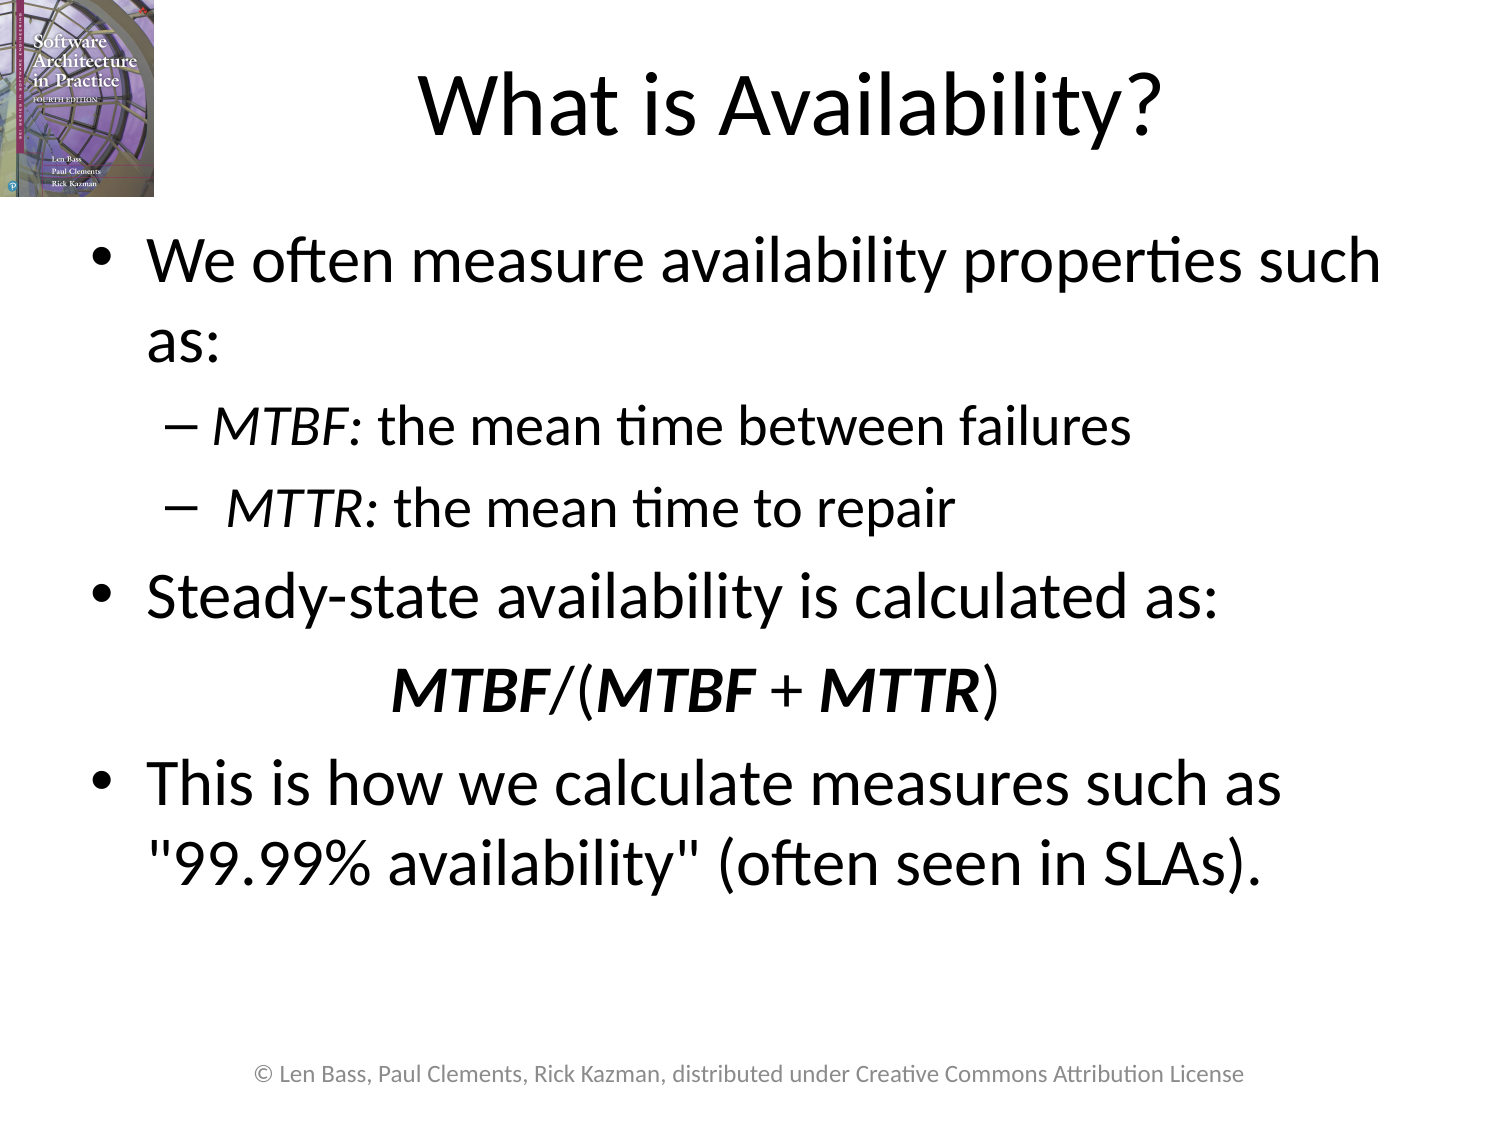

# What is Availability?
We often measure availability properties such as:
MTBF: the mean time between failures
 MTTR: the mean time to repair
Steady-state availability is calculated as:
		MTBF/(MTBF + MTTR)
This is how we calculate measures such as "99.99% availability" (often seen in SLAs).

© Len Bass, Paul Clements, Rick Kazman, distributed under Creative Commons Attribution License